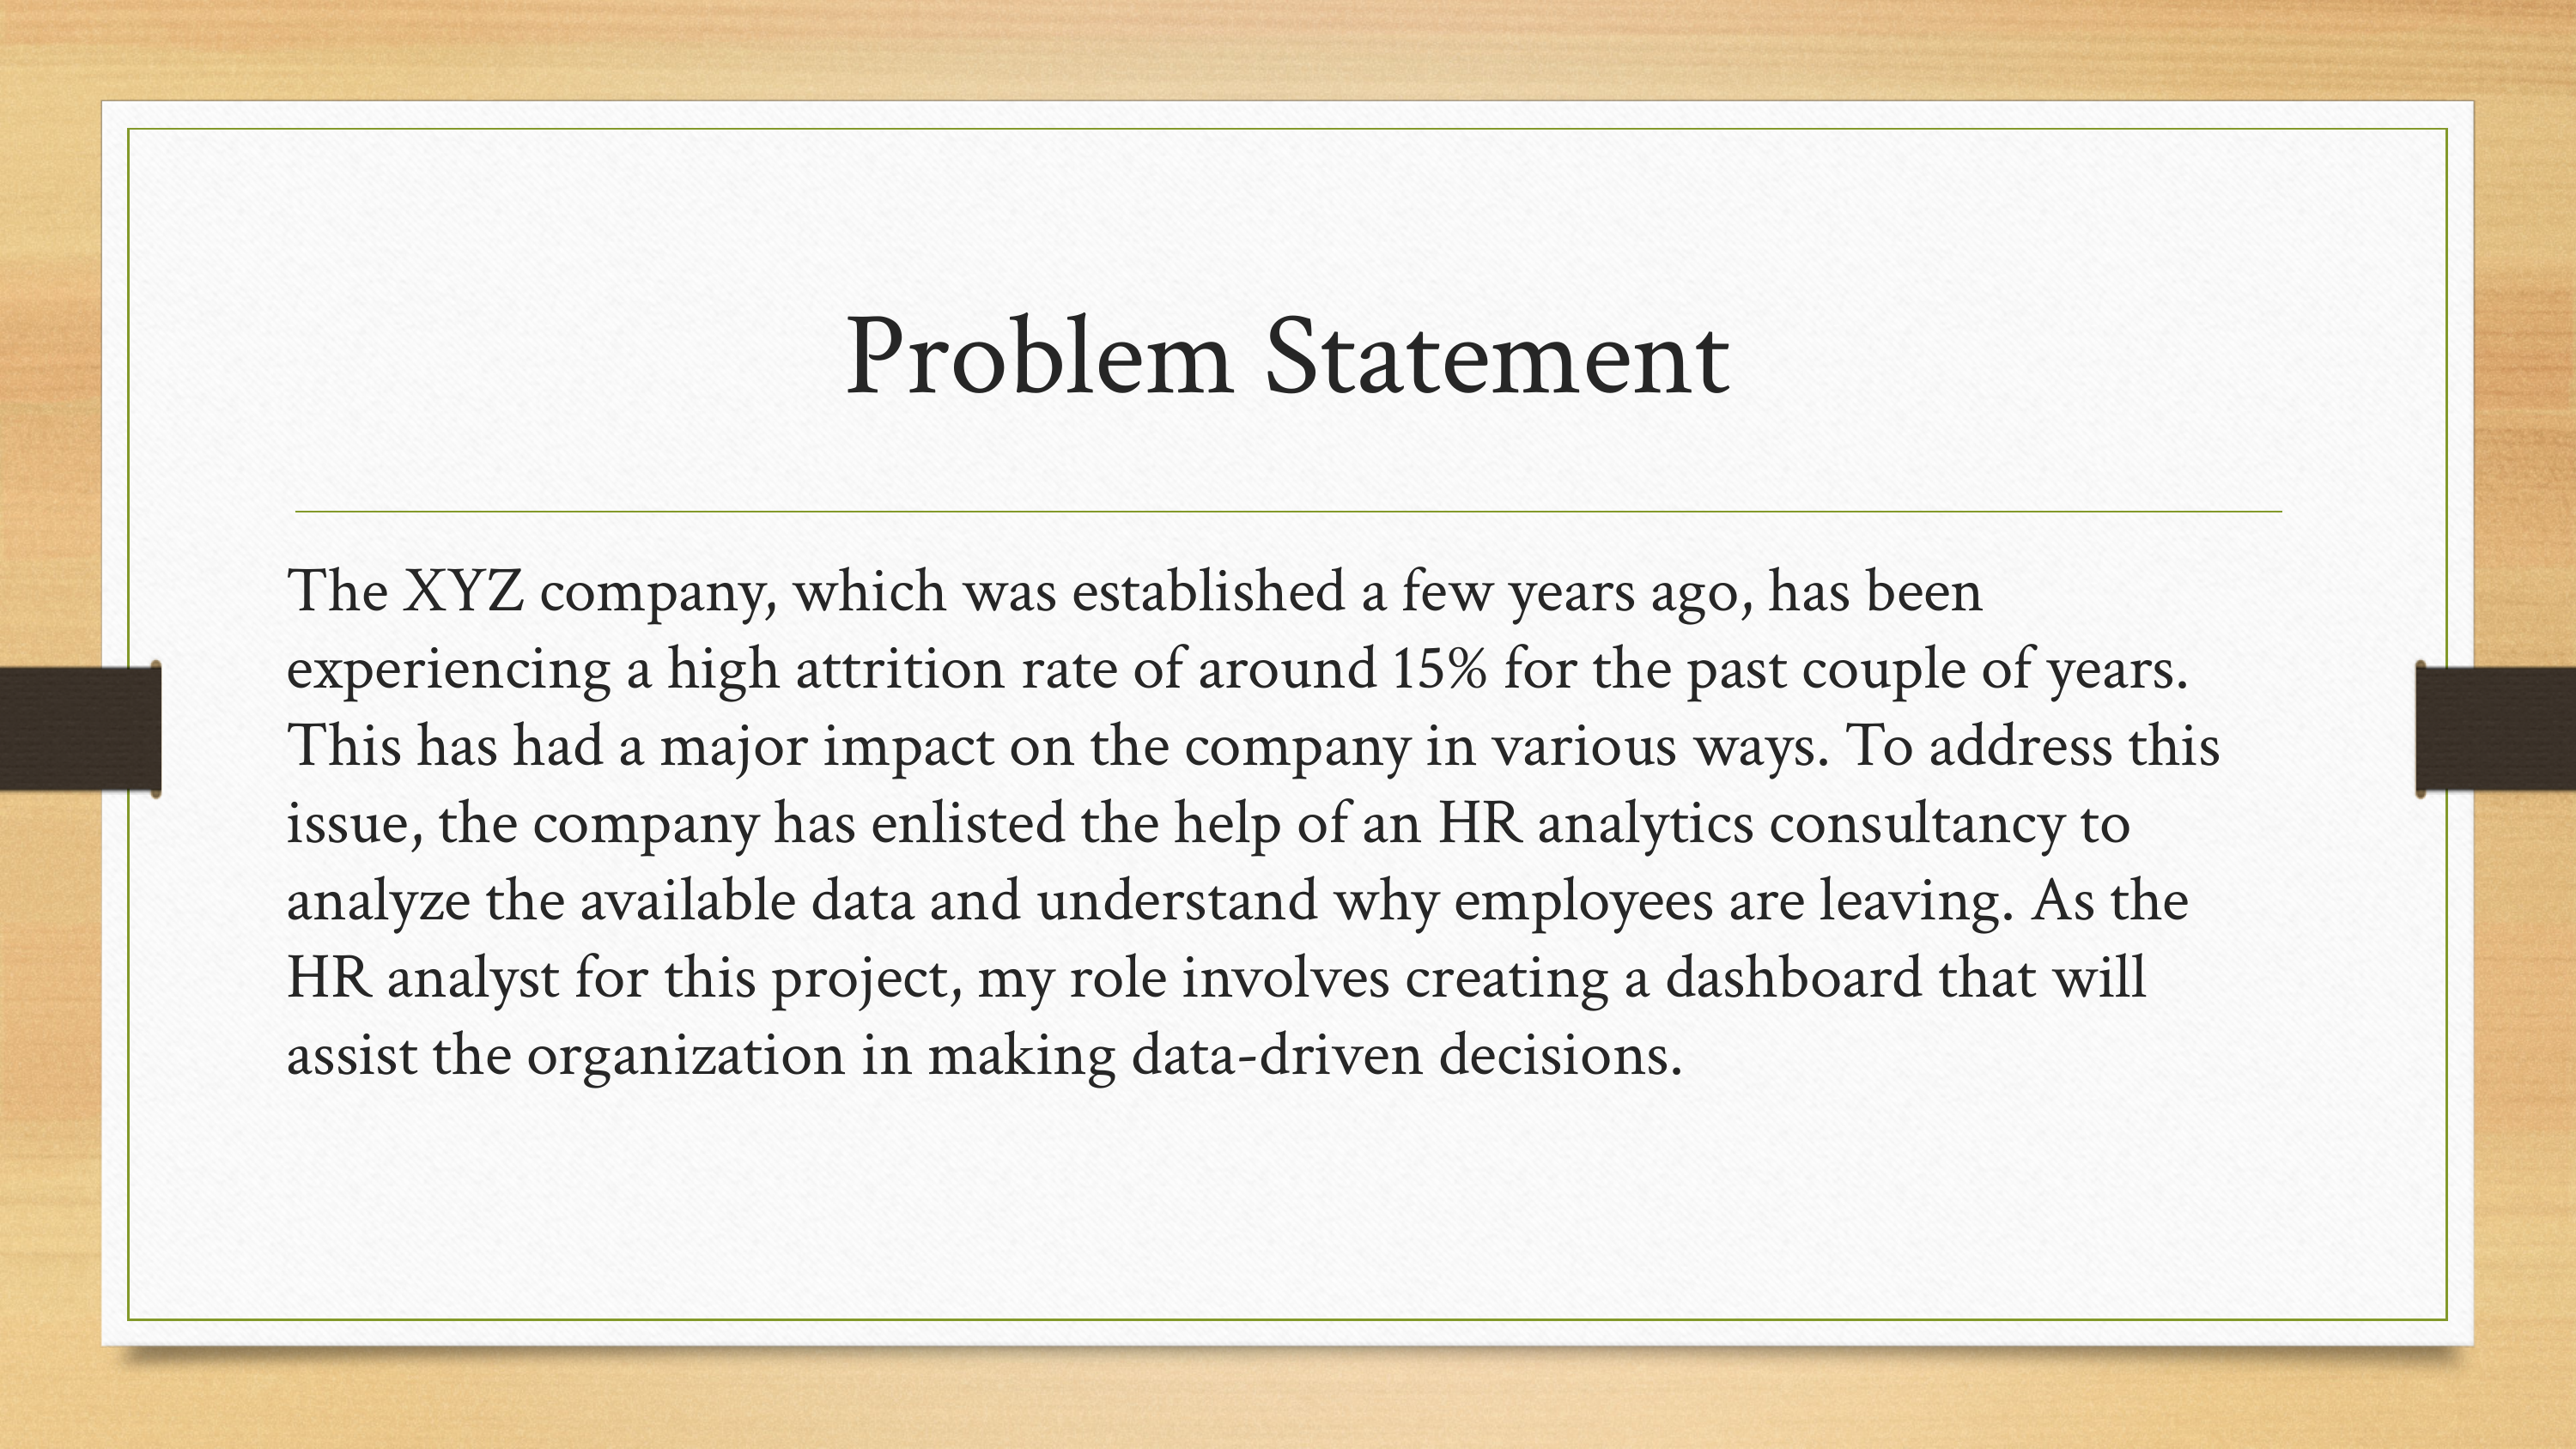

# Problem Statement
The XYZ company, which was established a few years ago, has been experiencing a high attrition rate of around 15% for the past couple of years. This has had a major impact on the company in various ways. To address this issue, the company has enlisted the help of an HR analytics consultancy to analyze the available data and understand why employees are leaving. As the HR analyst for this project, my role involves creating a dashboard that will assist the organization in making data-driven decisions.